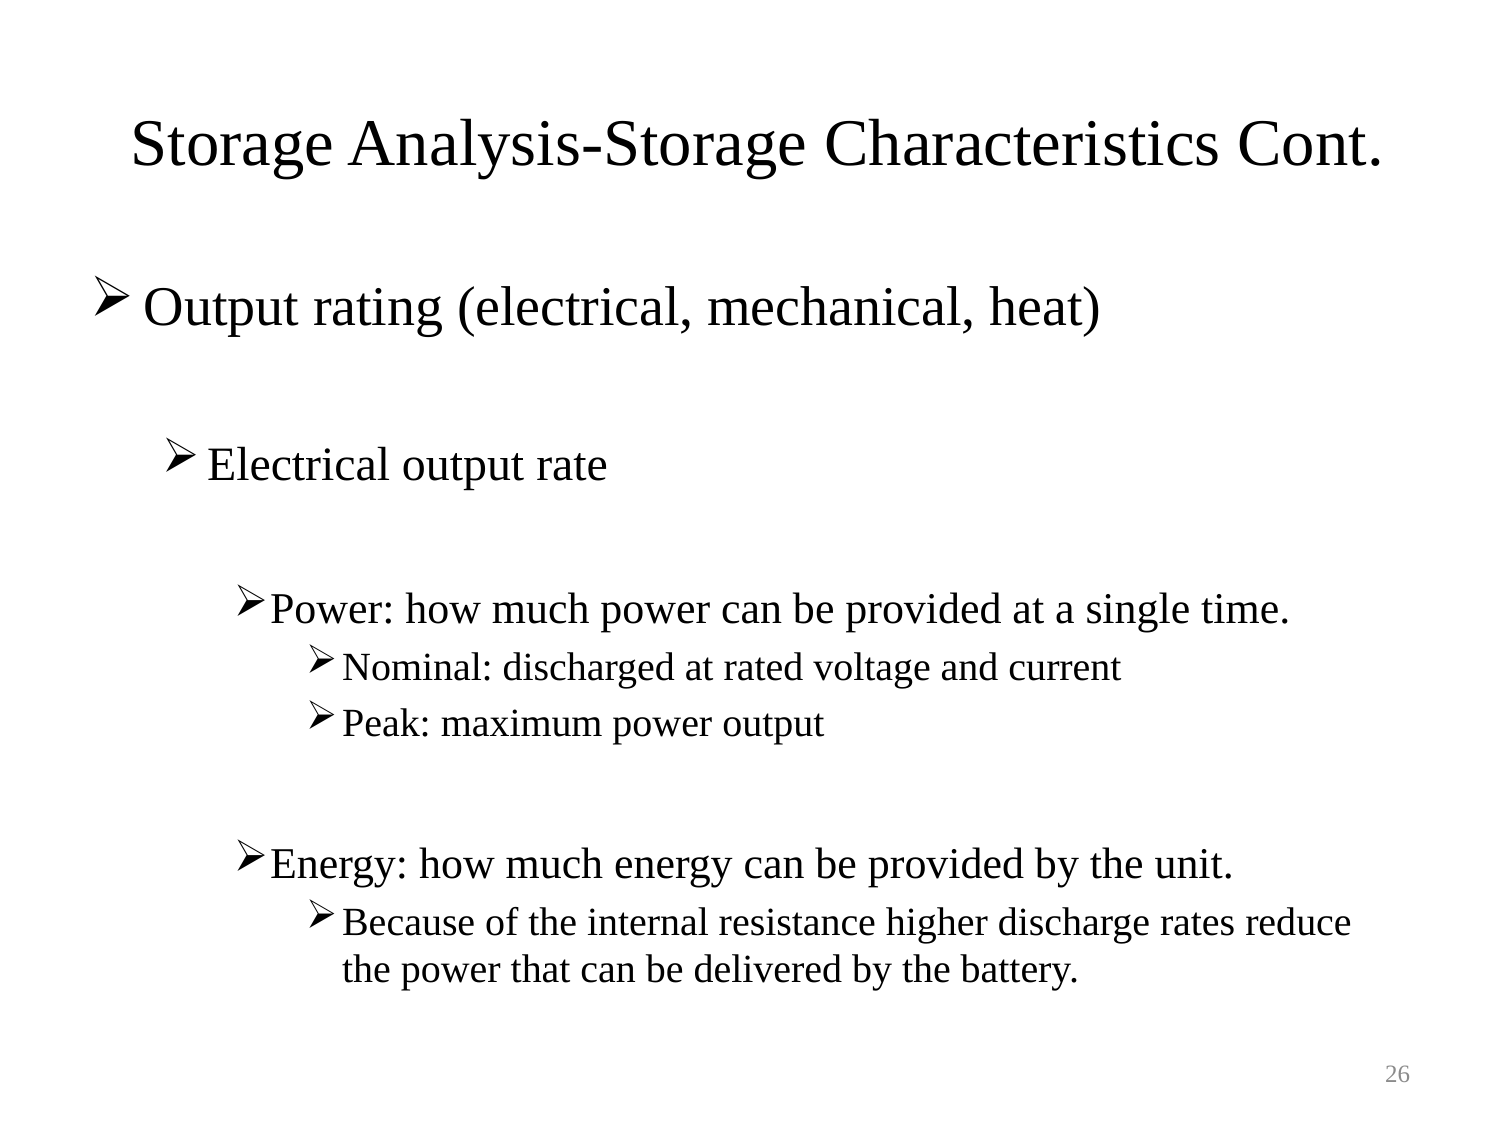

# Storage Analysis-Storage Characteristics Cont.
Output rating (electrical, mechanical, heat)

Electrical output rate

Power: how much power can be provided at a single time.
Nominal: discharged at rated voltage and current
Peak: maximum power output

Energy: how much energy can be provided by the unit.
Because of the internal resistance higher discharge rates reduce the power that can be delivered by the battery.
26